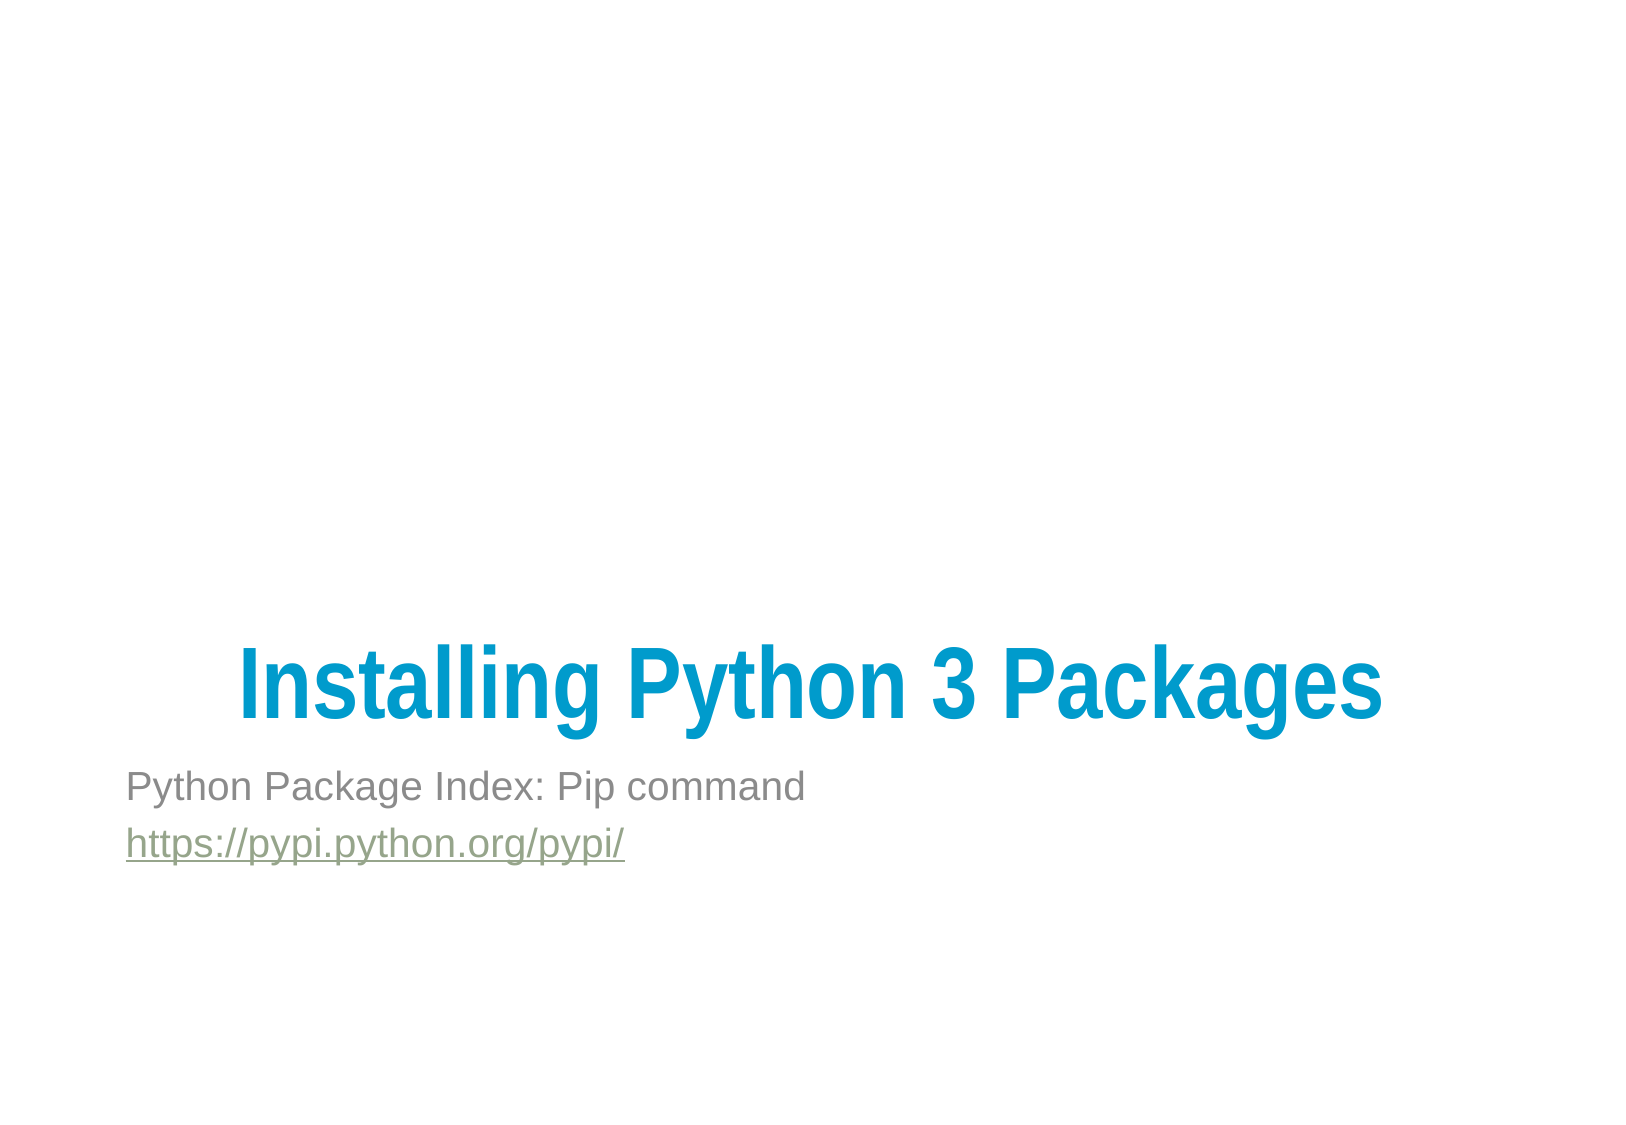

# Installing Python 3 Packages
Python Package Index: Pip command
https://pypi.python.org/pypi/